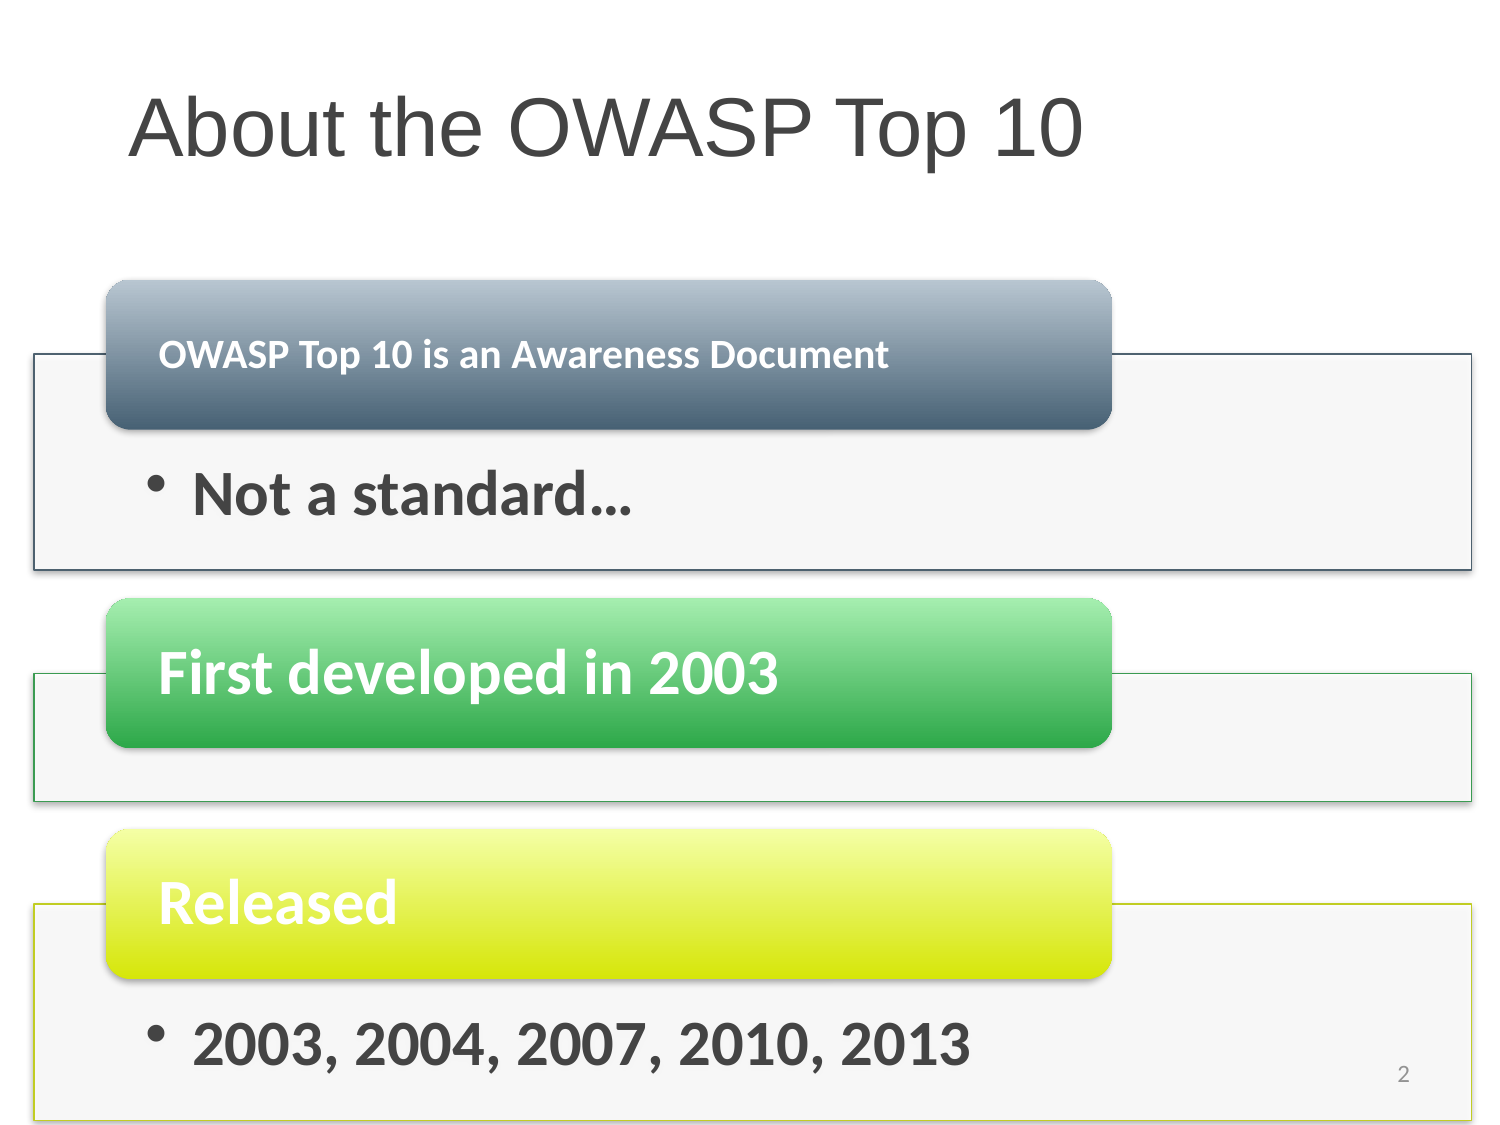

# About the OWASP Top 10
Not a standard…
OWASP Top 10 is an Awareness Document

First developed in 2003
2003, 2004, 2007, 2010, 2013
Released
2